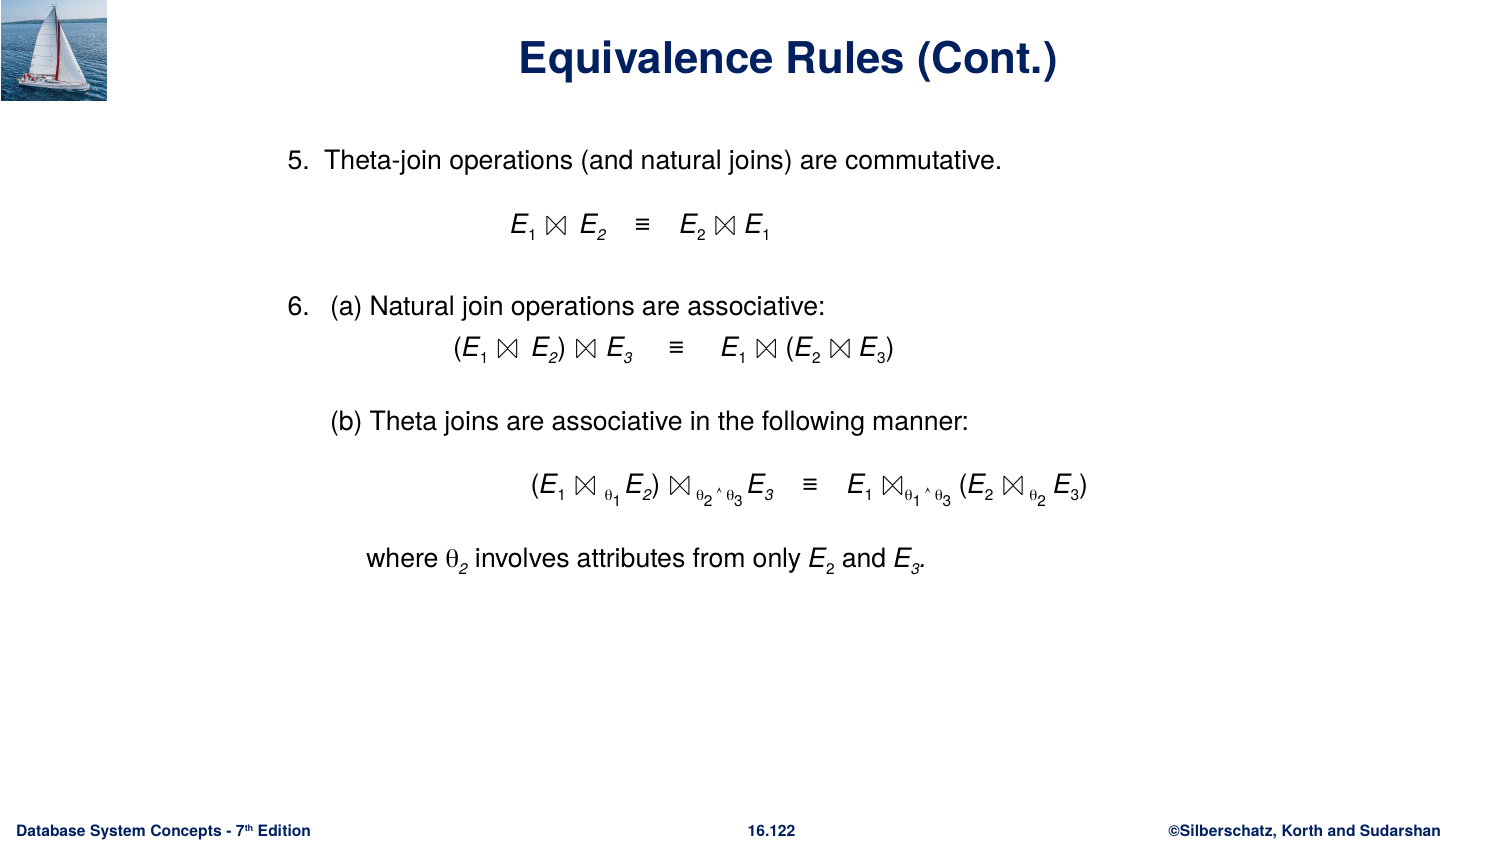

# Equivalence Rules (Cont.)
5.  Theta-join operations (and natural joins) are commutative.
	          E1 ⨝  E2    ≡    E2 ⨝ E1
6.	(a) Natural join operations are associative:
	                 (E1 ⨝  E2) ⨝  E3     ≡     E1 ⨝ (E2 ⨝ E3)
(b) Theta joins are associative in the following manner:
	       (E1 ⨝ θ1 E2) ⨝ θ2 ∧ θ3 E3    ≡    E1 ⨝θ1 ∧ θ3 (E2 ⨝ θ2 E3)
     where θ2 involves attributes from only E2 and E3.